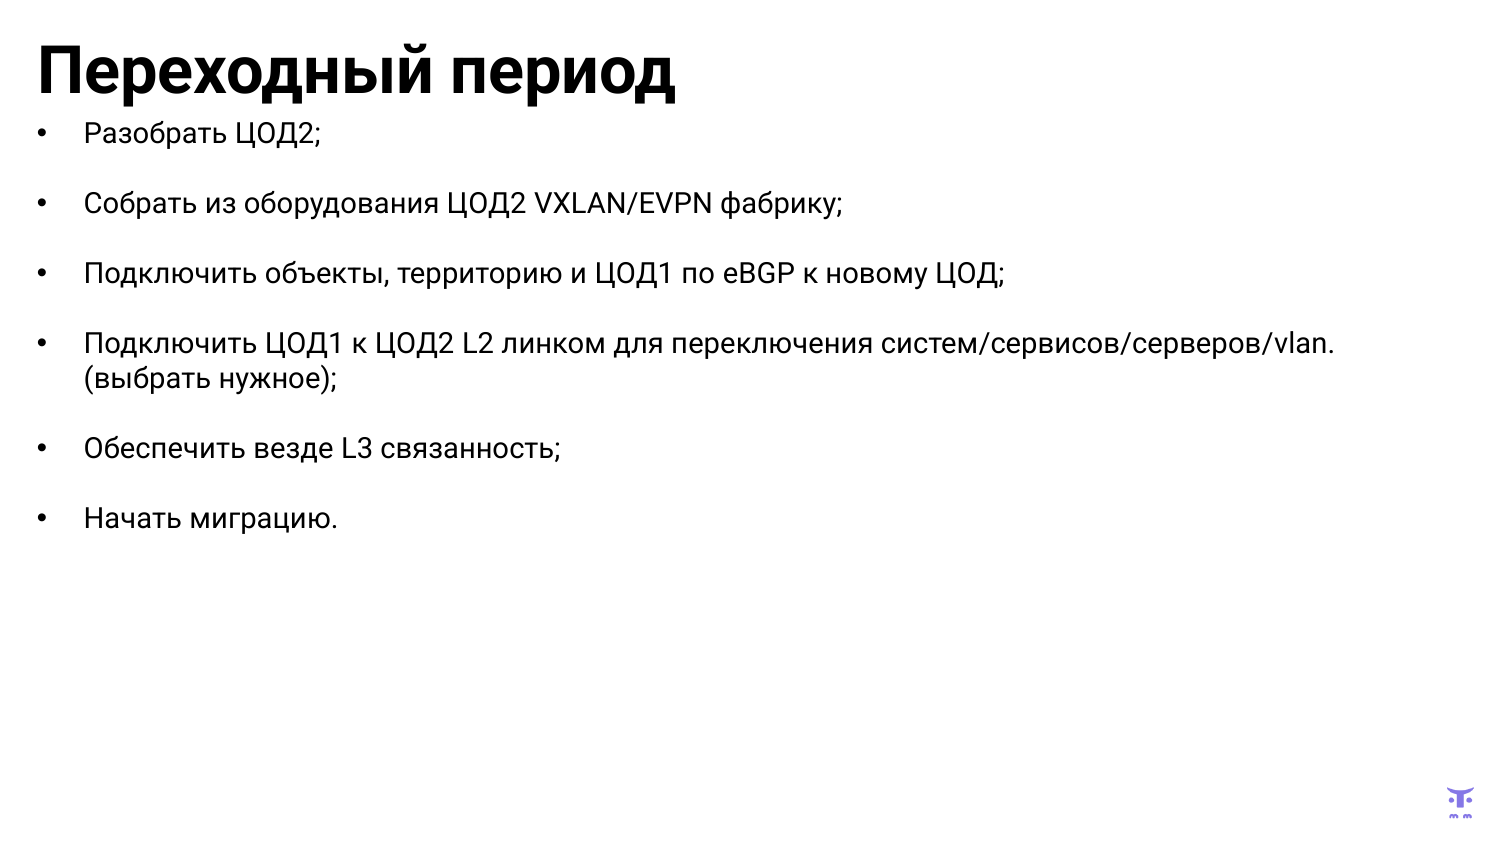

# Переходный период
Разобрать ЦОД2;

Собрать из оборудования ЦОД2 VXLAN/EVPN фабрику;

Подключить объекты, территорию и ЦОД1 по eBGP к новому ЦОД;

Подключить ЦОД1 к ЦОД2 L2 линком для переключения систем/сервисов/серверов/vlan. (выбрать нужное);

Обеспечить везде L3 связанность;

Начать миграцию.